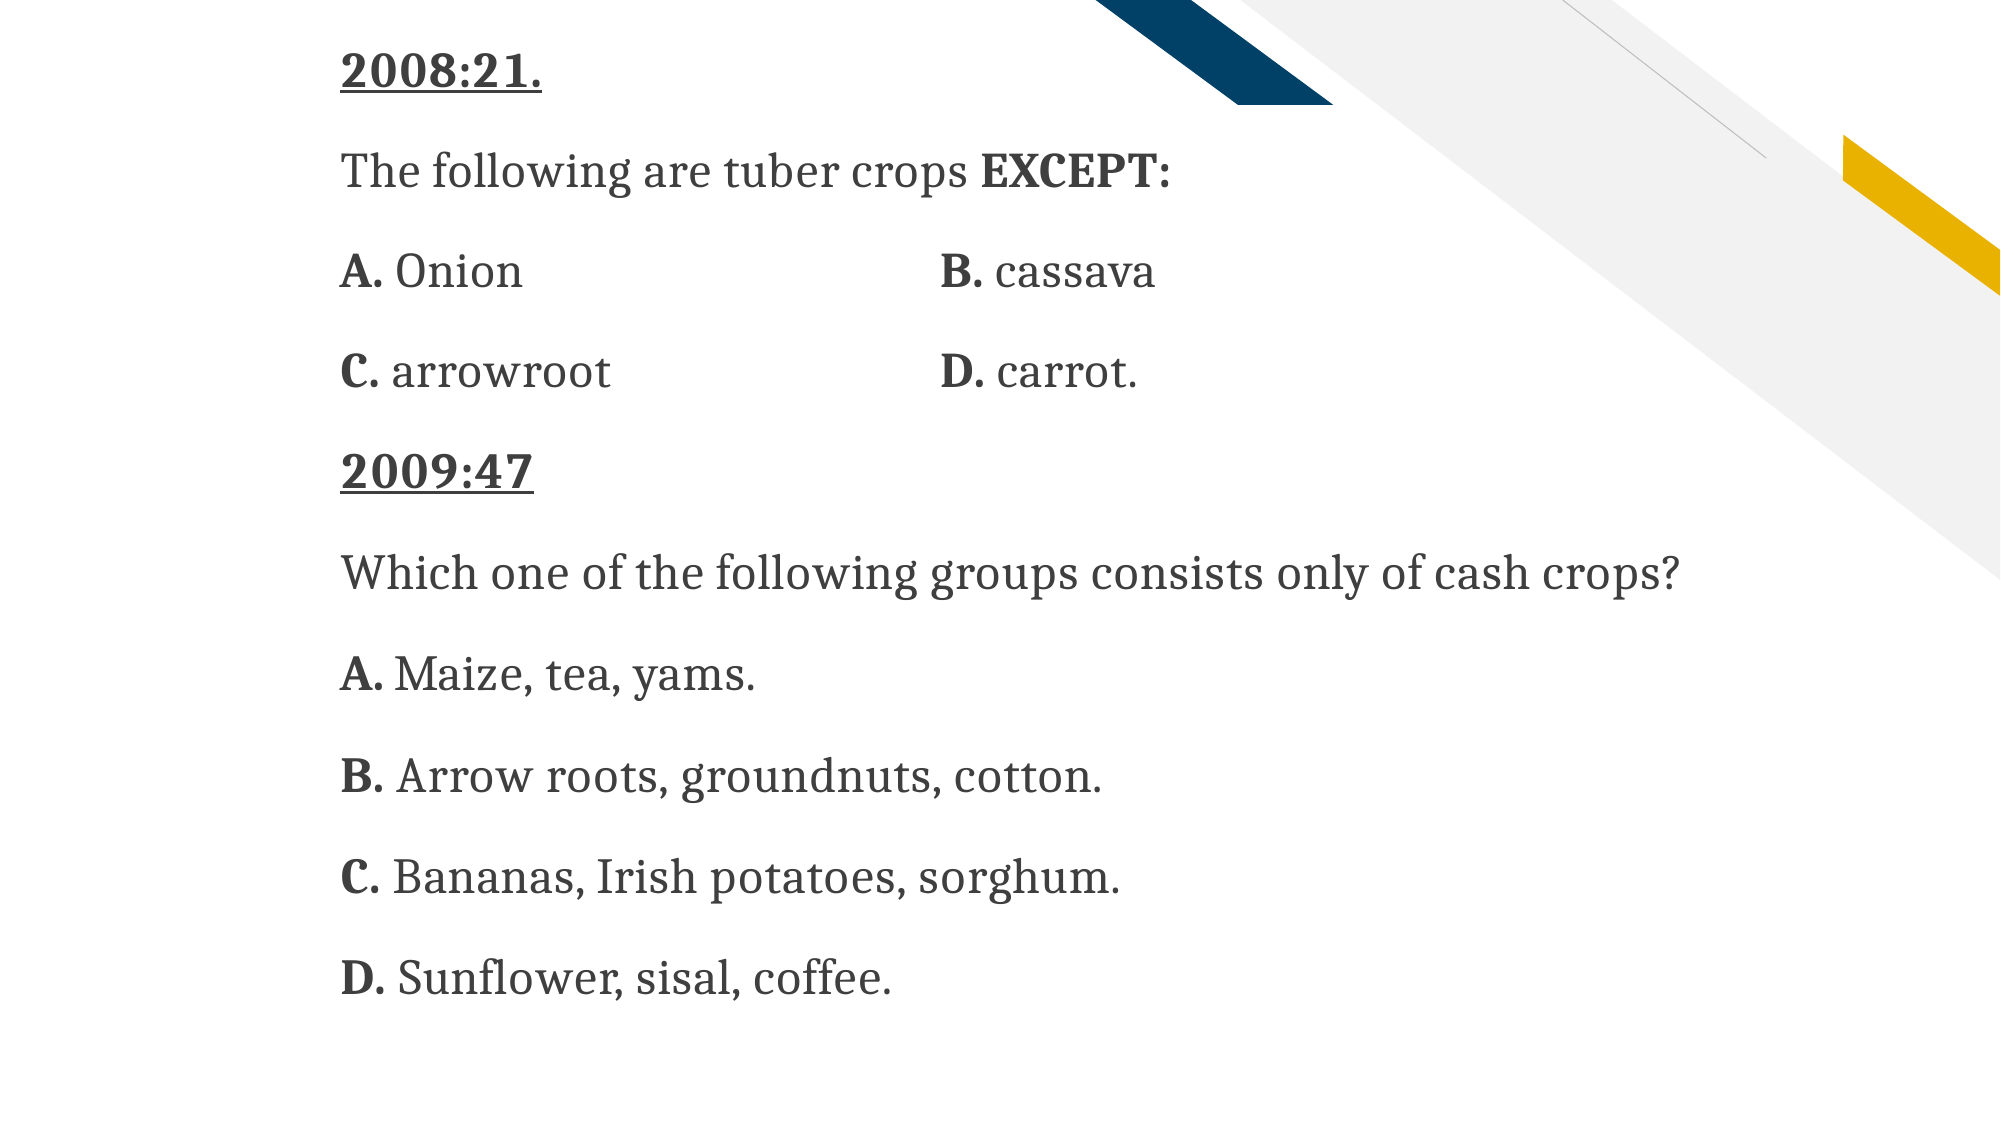

2008:21.
The following are tuber crops EXCEPT:
A. Onion		 	B. cassava
C. arrowroot 			D. carrot.
2009:47
Which one of the following groups consists only of cash crops?
A. Maize, tea, yams.
B. Arrow roots, groundnuts, cotton.
C. Bananas, Irish potatoes, sorghum.
D. Sunflower, sisal, coffee.